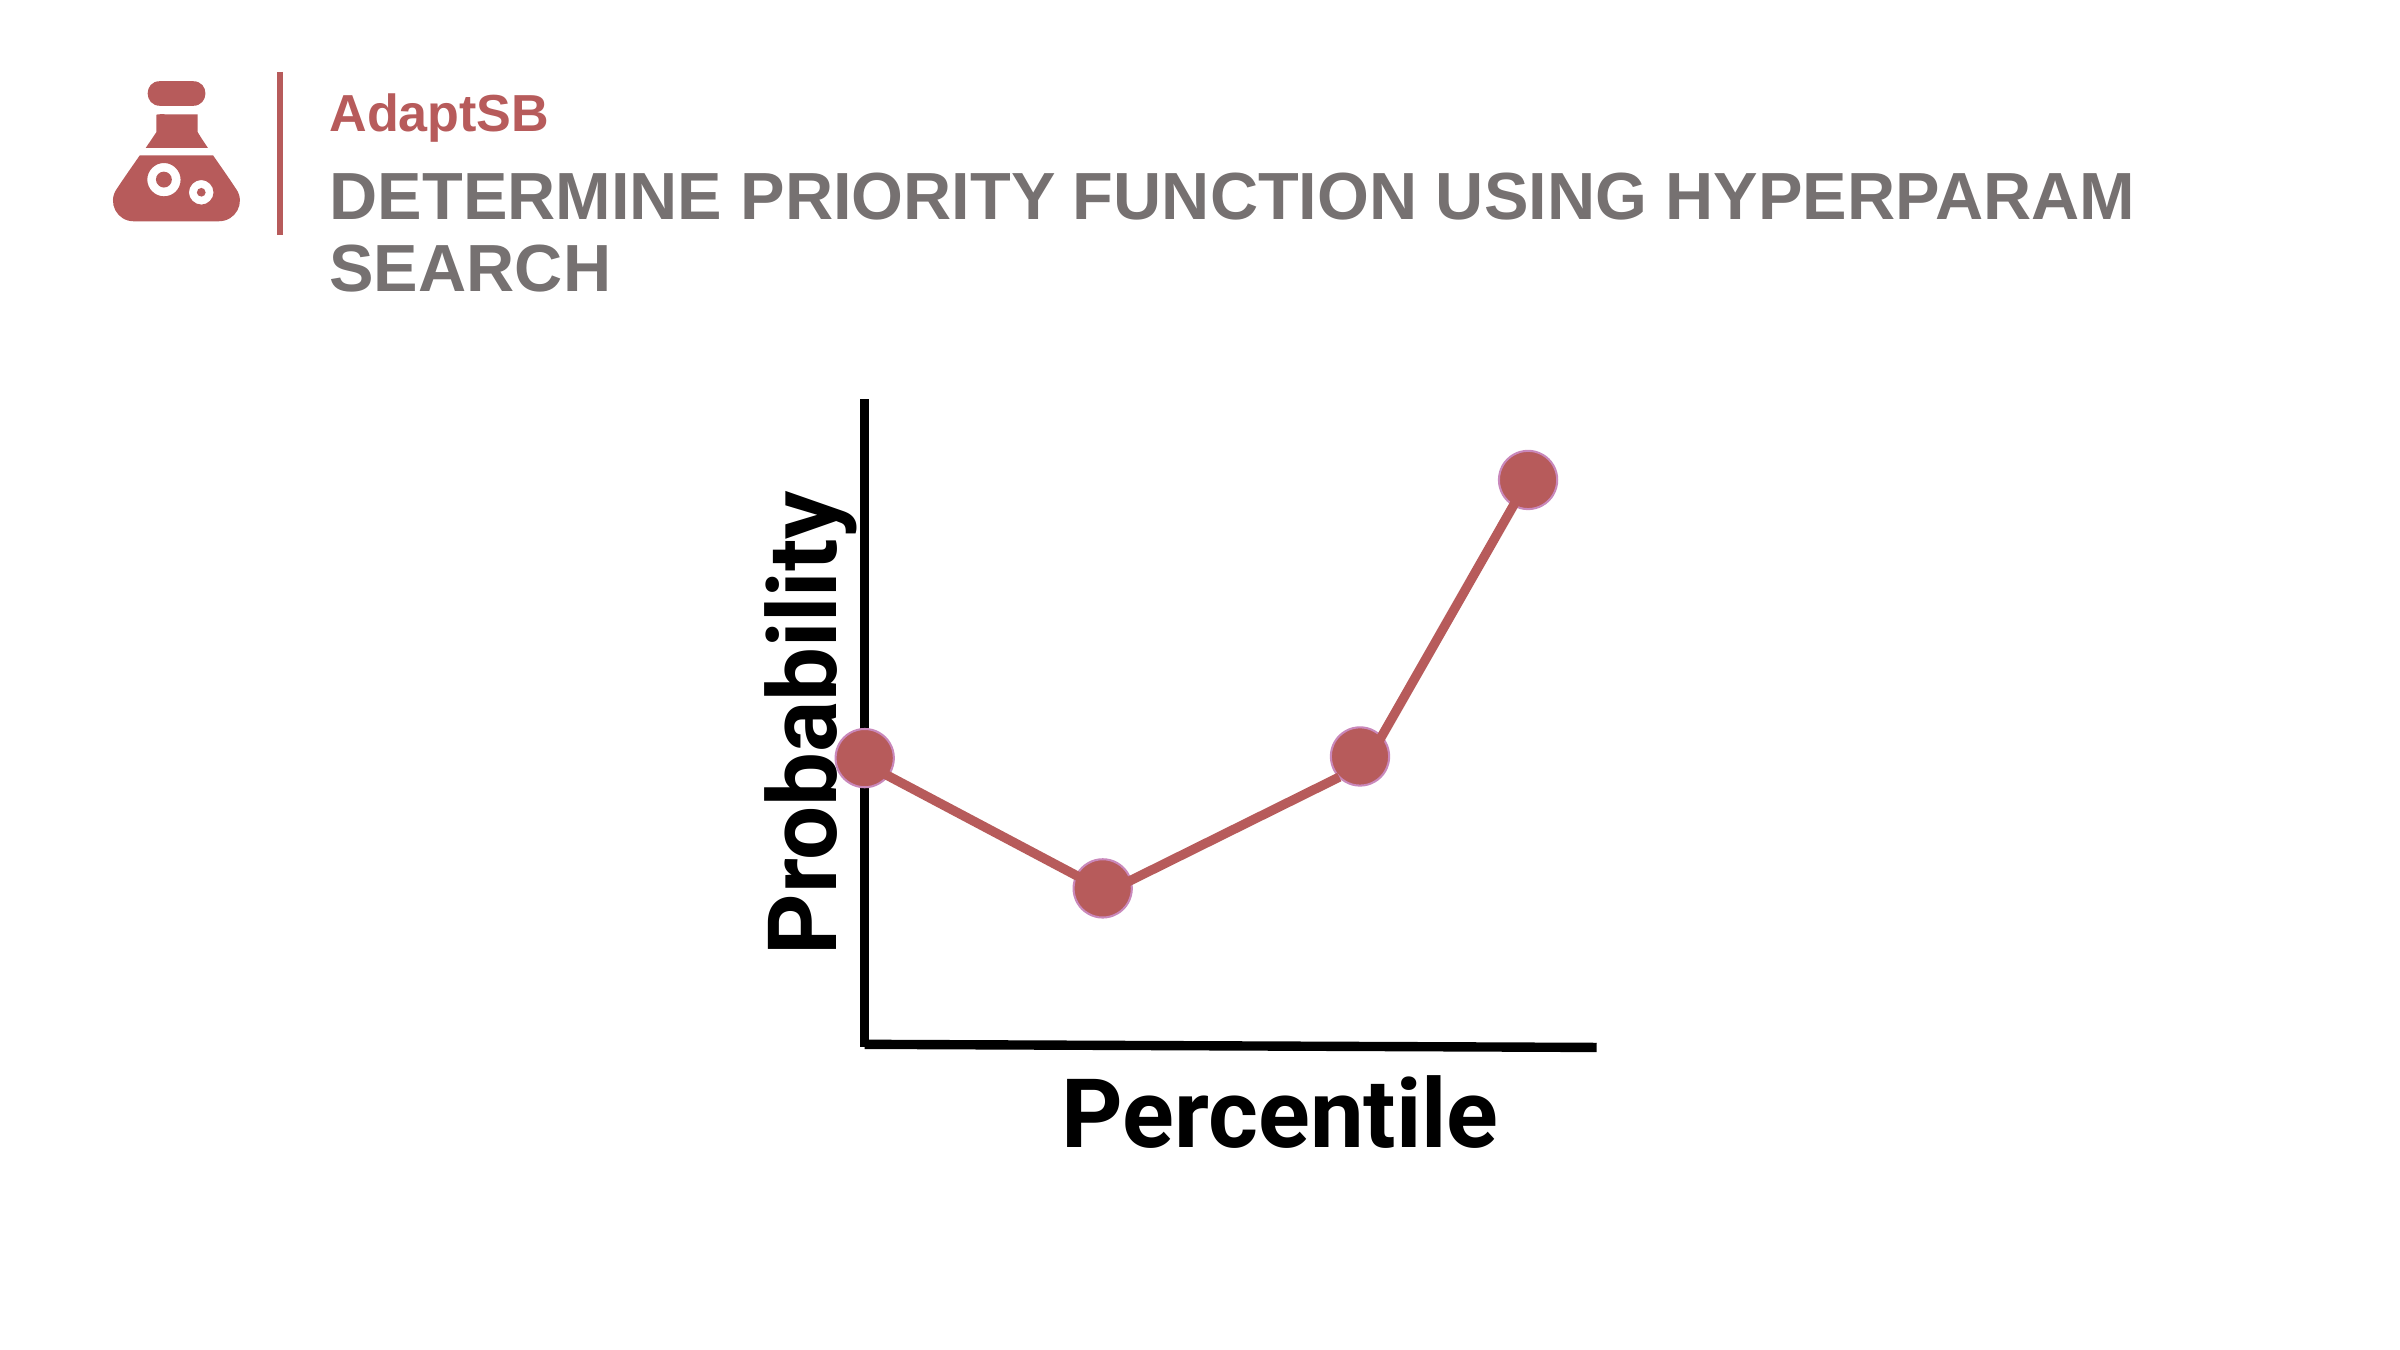

# AdaptSB
DETERMINE PRIORITY FUNCTION USING HYPERPARAM SEARCH

Probability

Percentile